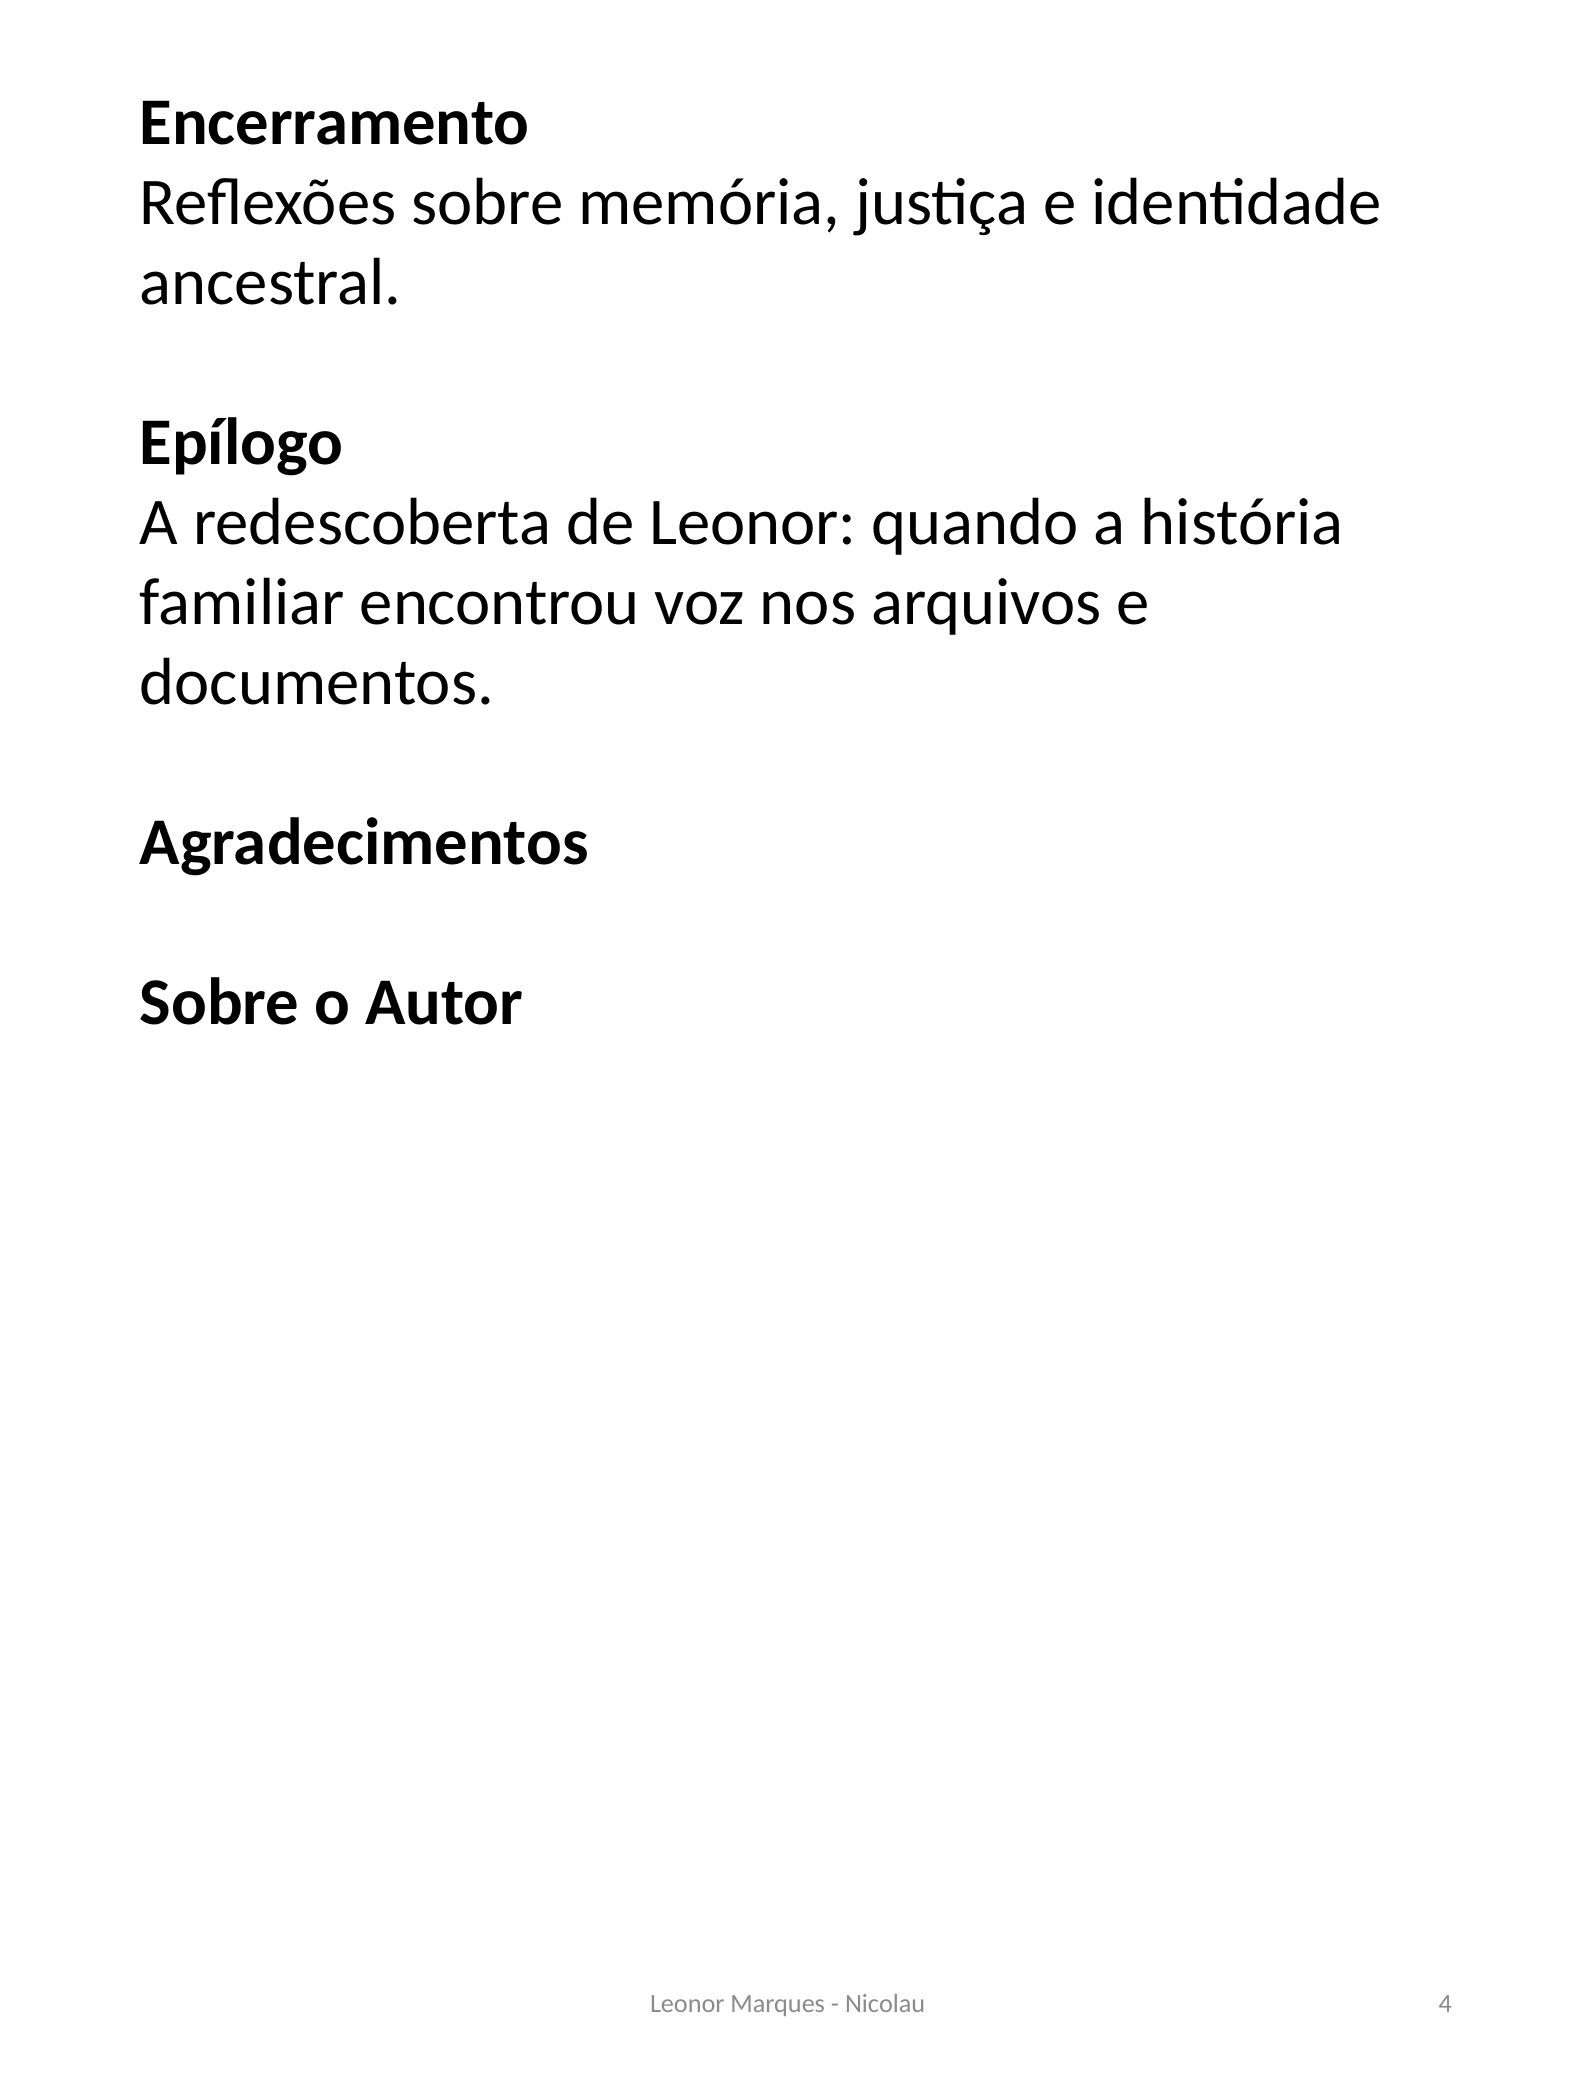

Encerramento
Reflexões sobre memória, justiça e identidade ancestral.

Epílogo
A redescoberta de Leonor: quando a história familiar encontrou voz nos arquivos e documentos.

Agradecimentos

Sobre o Autor

Leonor Marques - Nicolau
4